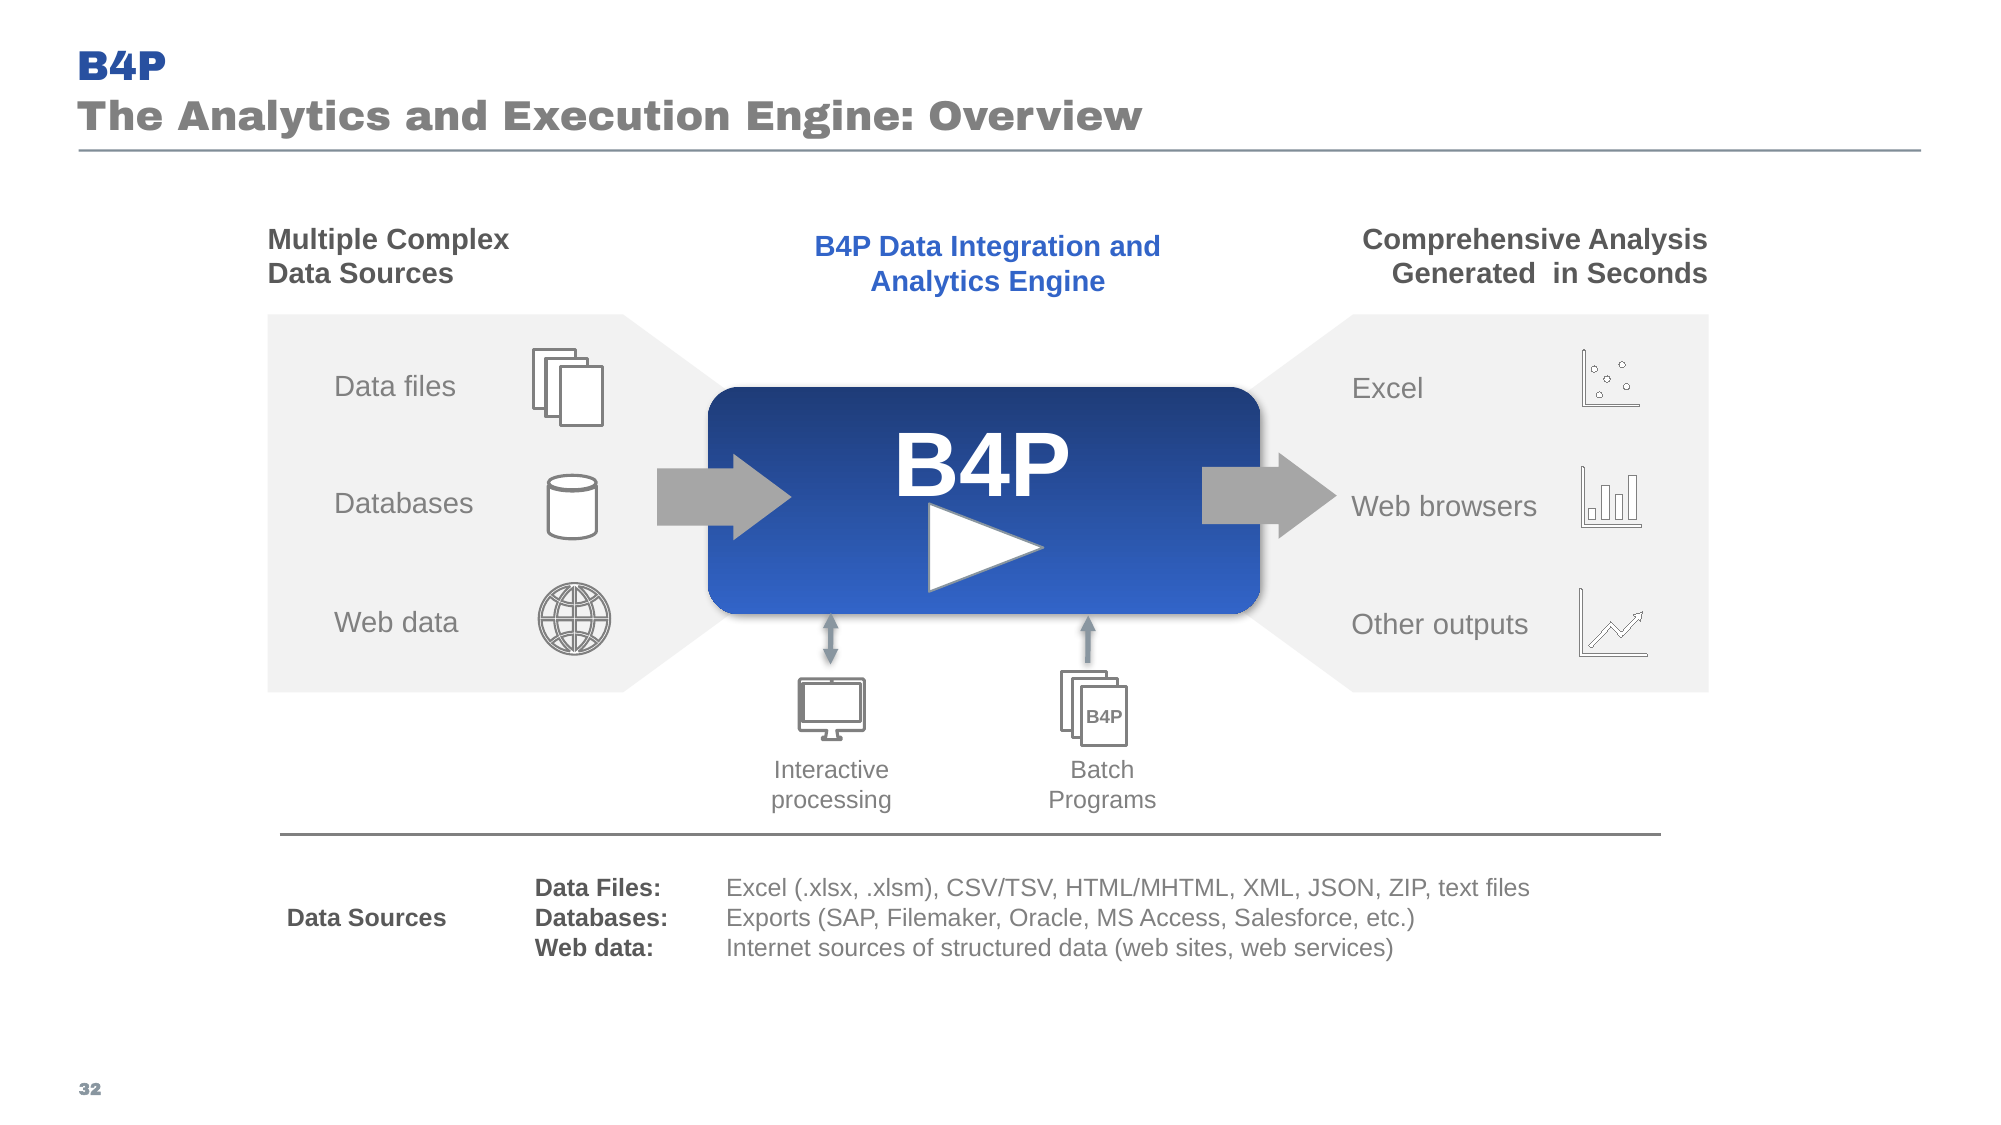

# B4P The Analytics and Execution Engine: Overview
Multiple Complex
Data Sources
B4P Data Integration and
Analytics Engine
Comprehensive Analysis
Generated  in Seconds

Data files
Excel

B4P

Databases
Web browsers

Web data
Other outputs

B4P
Interactive
processing
Batch
Programs
Data Sources
Data Files:	Excel (.xlsx, .xlsm), CSV/TSV, HTML/MHTML, XML, JSON, ZIP, text files
Databases:	Exports (SAP, Filemaker, Oracle, MS Access, Salesforce, etc.)
Web data:	Internet sources of structured data (web sites, web services)